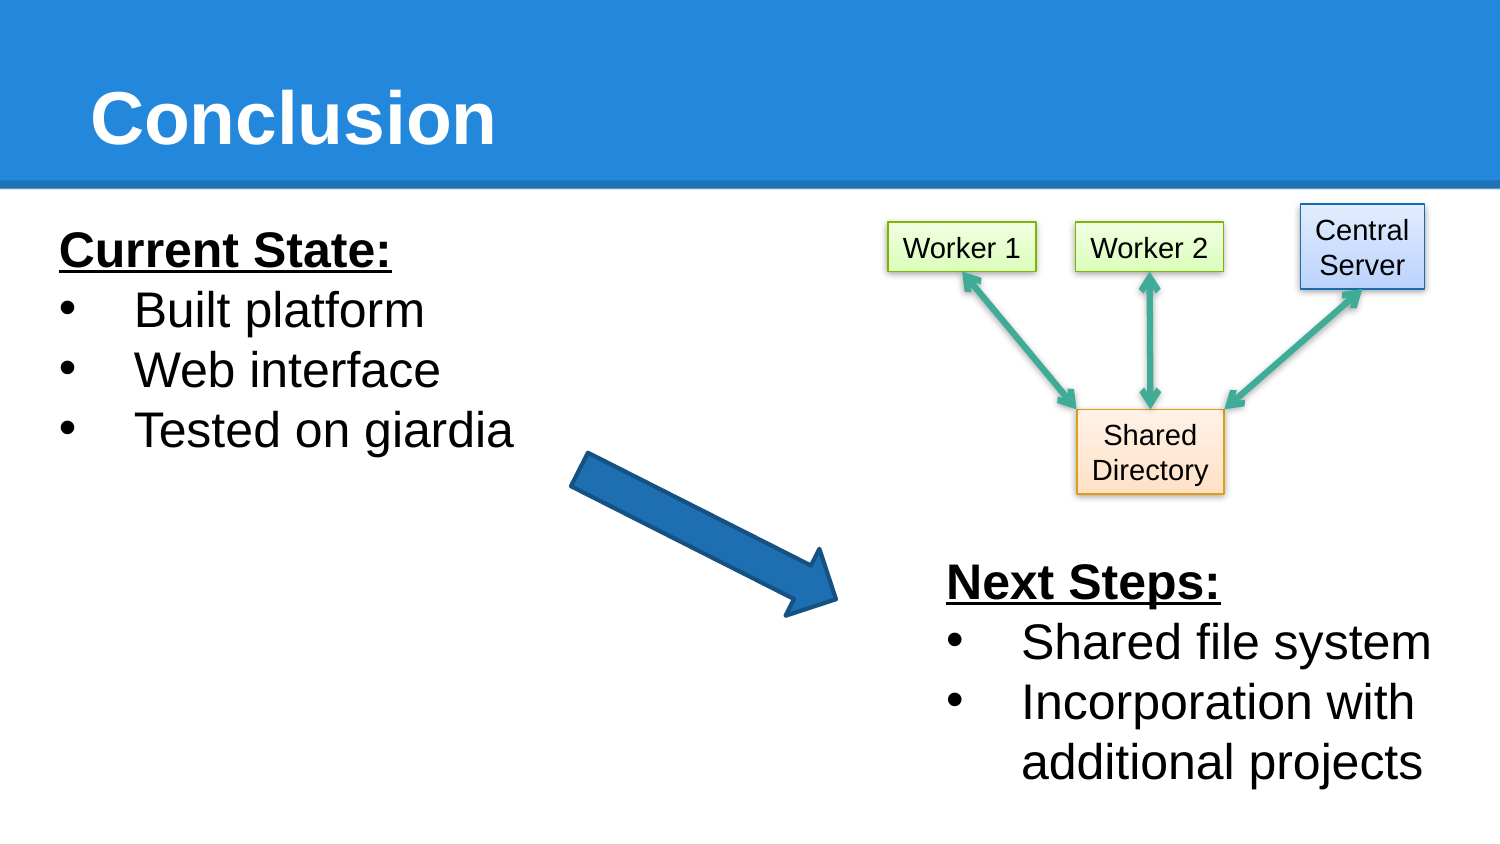

# Conclusion
Current State:
Built platform
Web interface
Tested on giardia
Central
Server
Worker 1
Worker 2
Shared
Directory

Next Steps:
Shared file system
Incorporation with additional projects